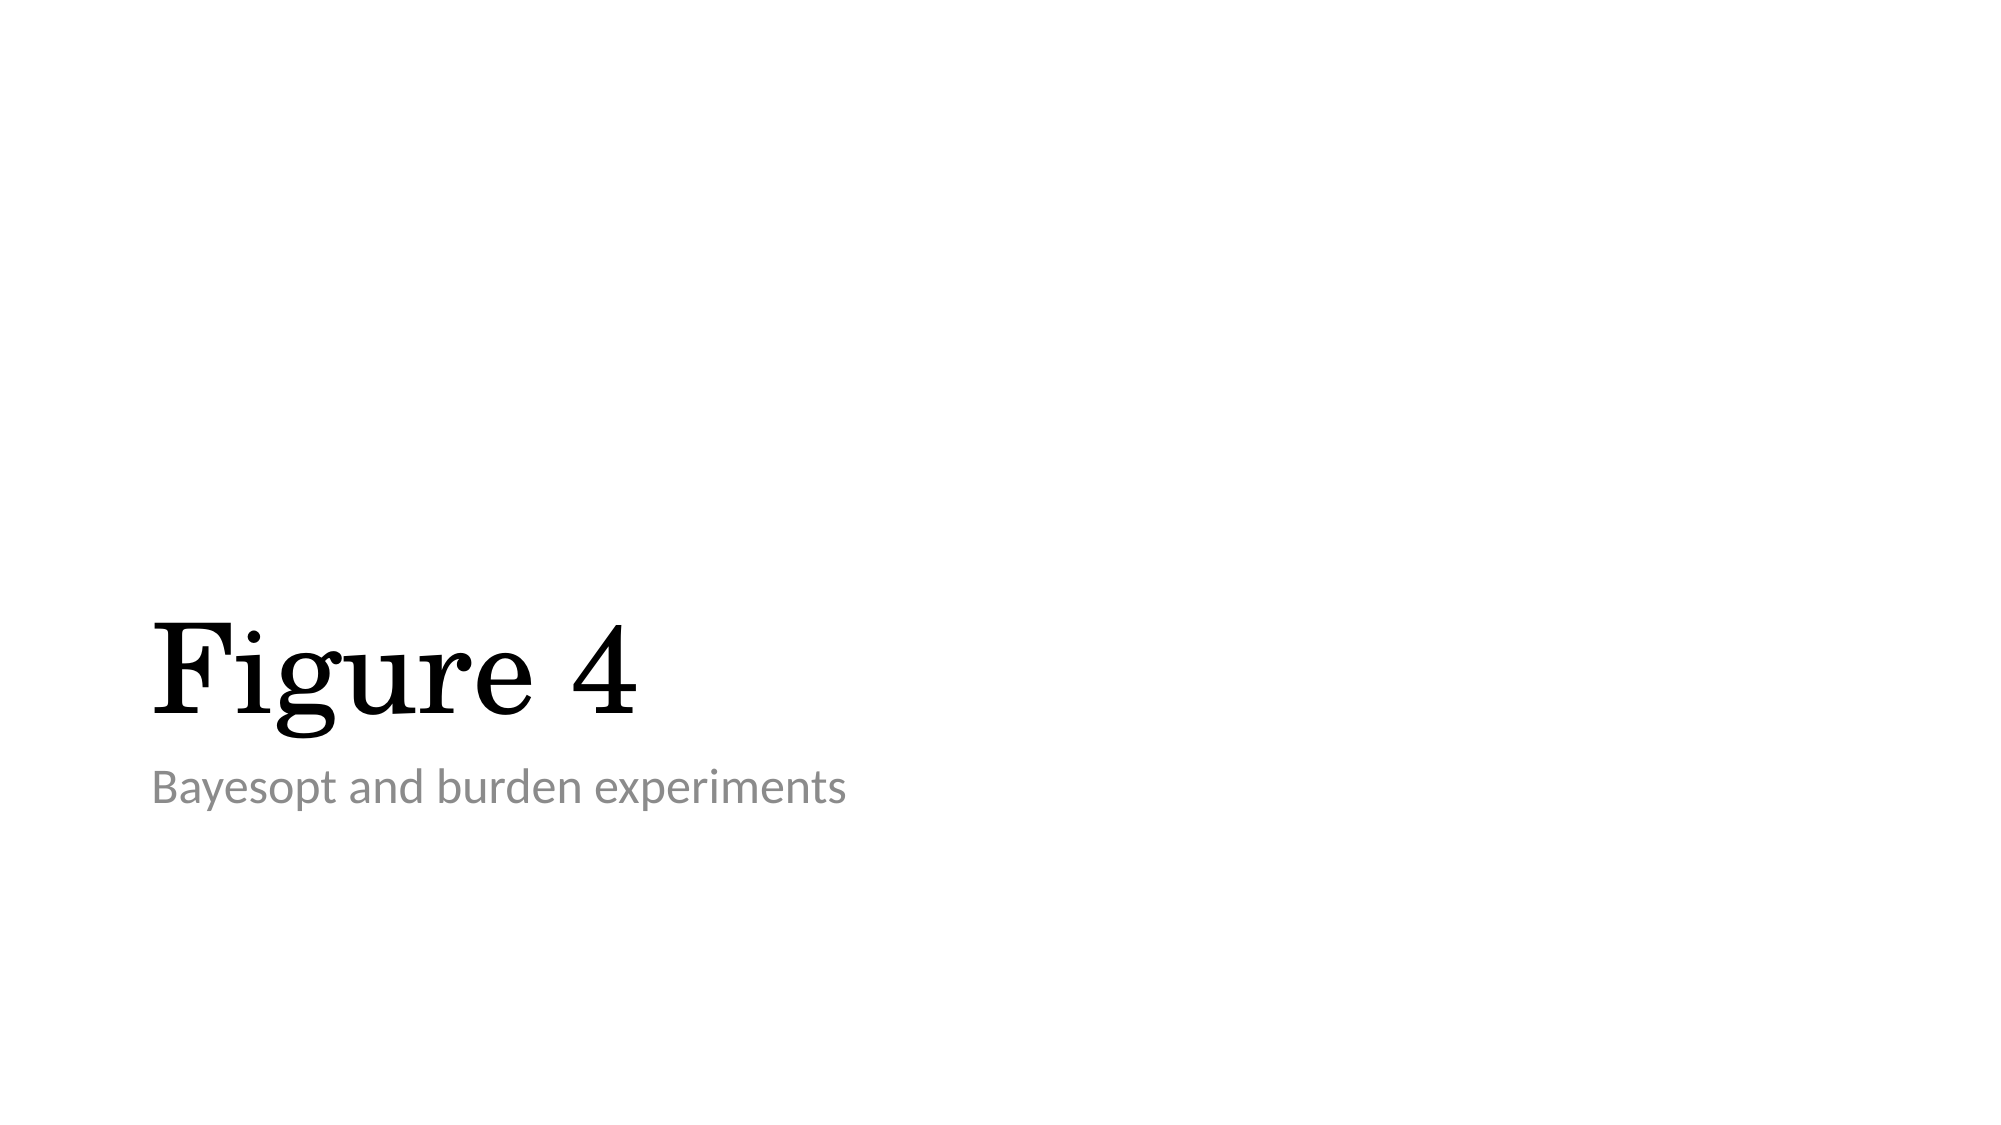

# Figure 4
Bayesopt and burden experiments